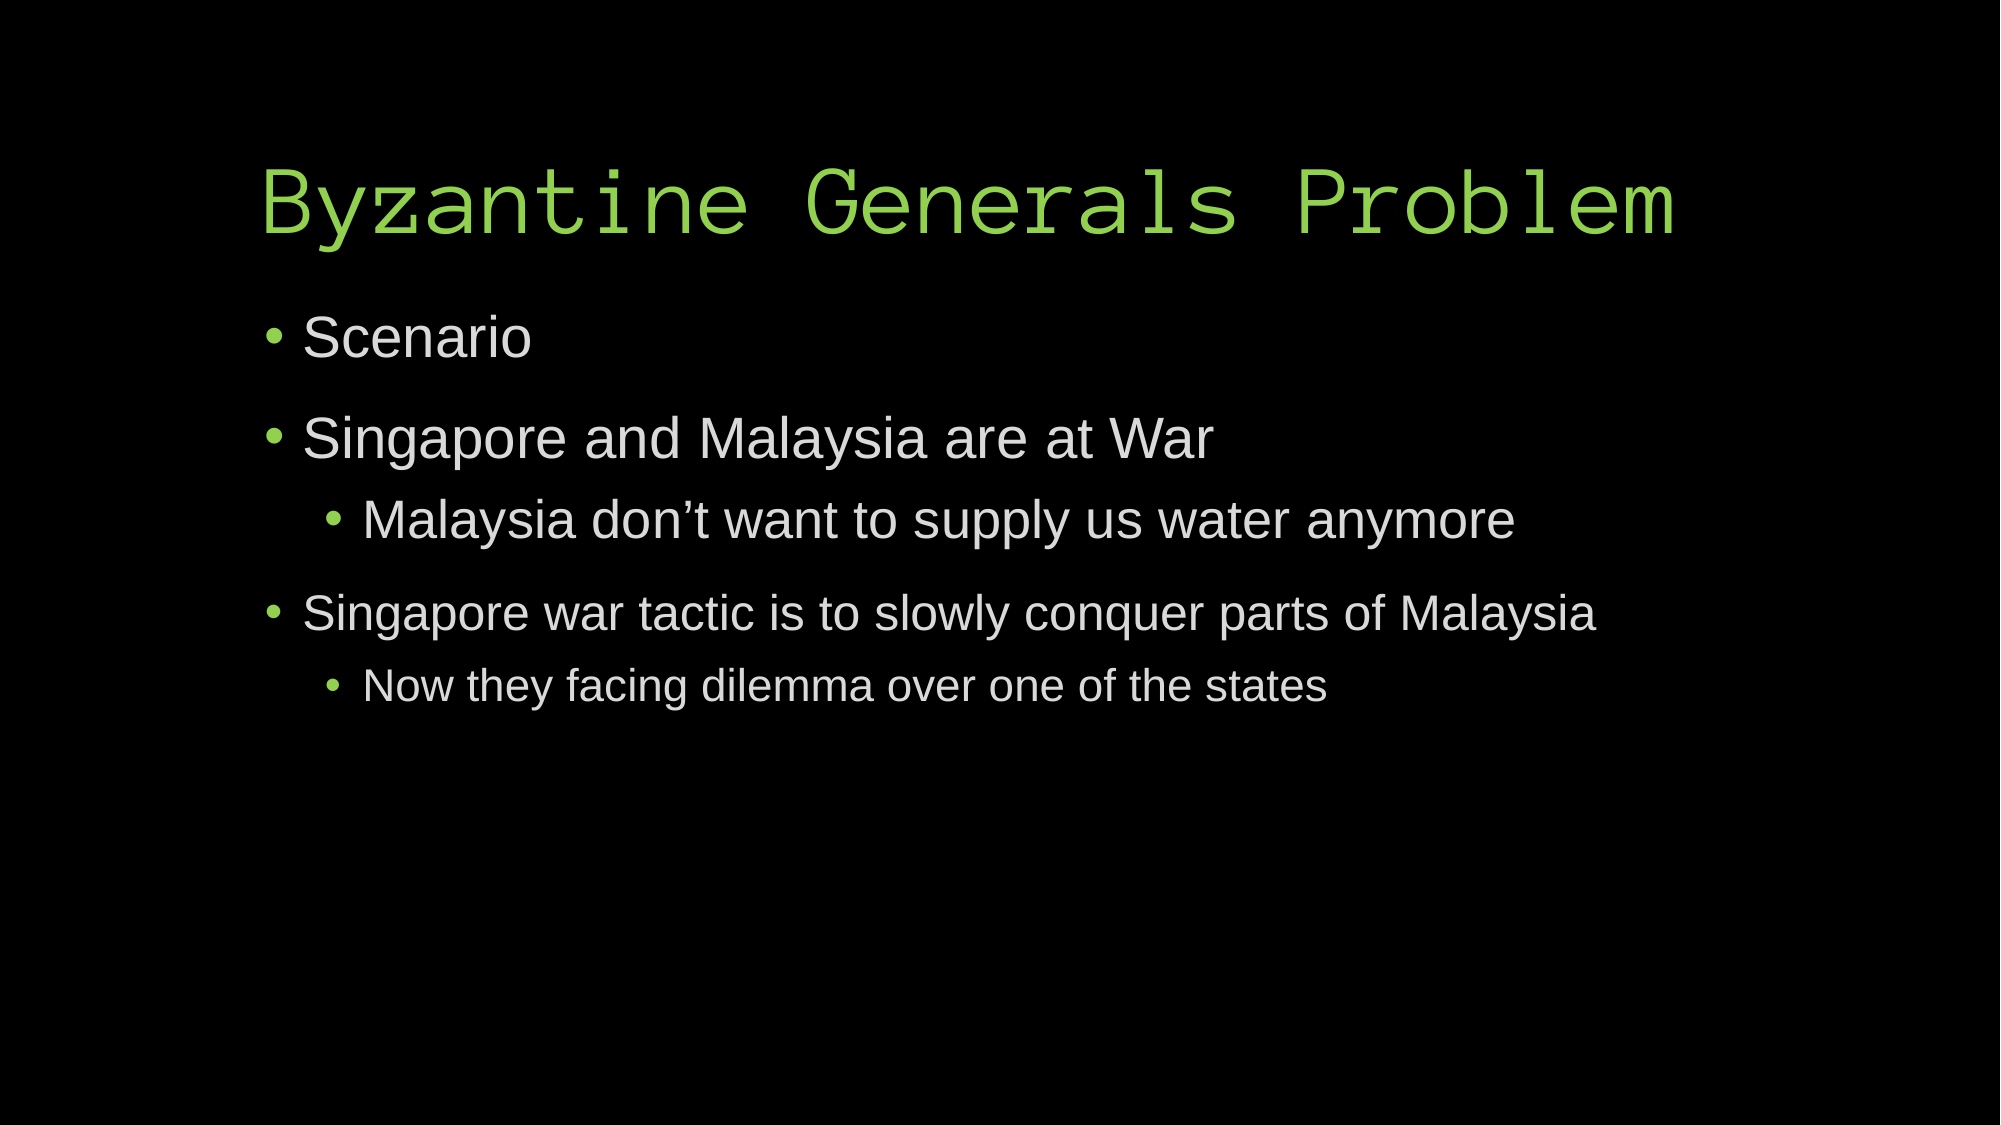

# Byzantine Generals Problem
Scenario
Singapore and Malaysia are at War
Malaysia don’t want to supply us water anymore
Singapore war tactic is to slowly conquer parts of Malaysia
Now they facing dilemma over one of the states